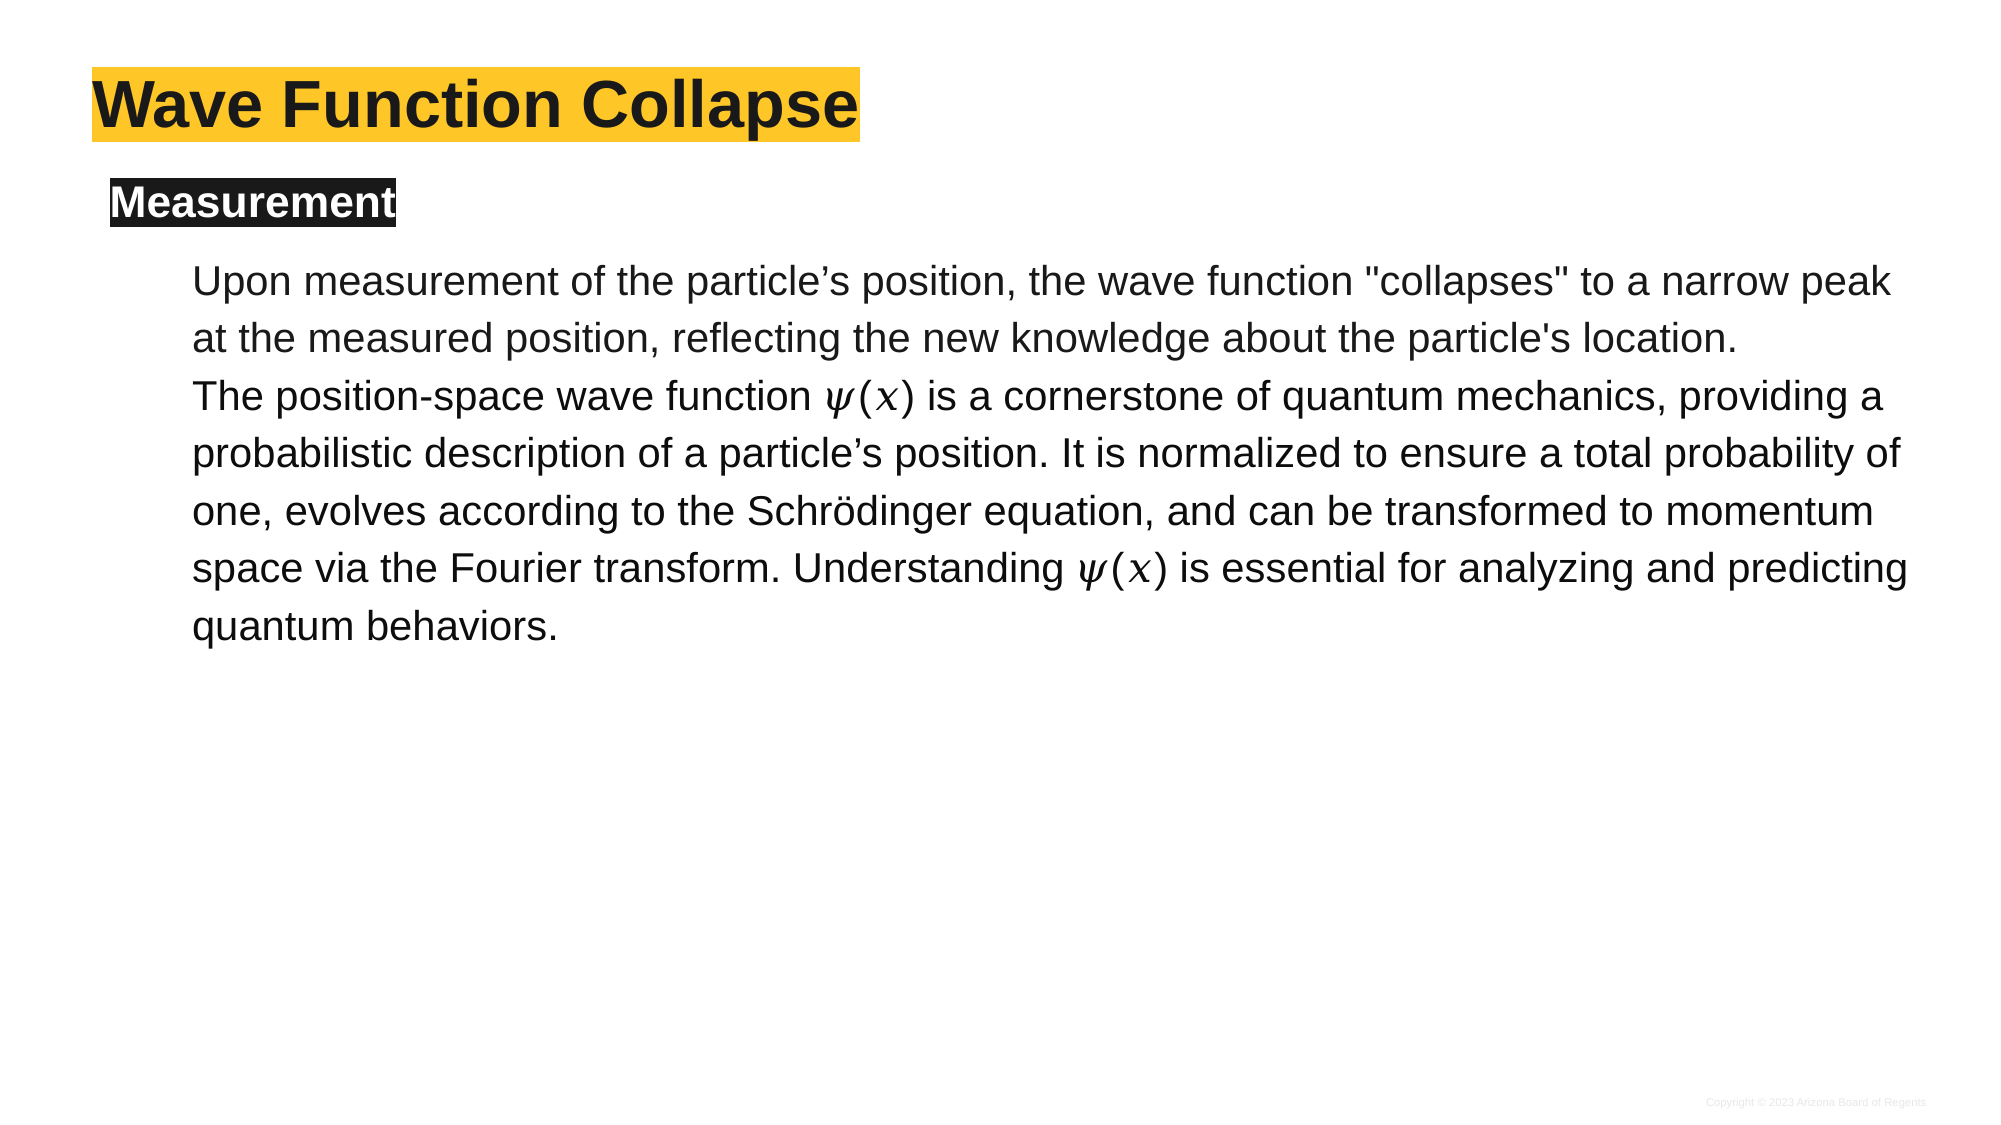

# Wave Function Collapse
Measurement
Upon measurement of the particle’s position, the wave function "collapses" to a narrow peak at the measured position, reflecting the new knowledge about the particle's location.
The position-space wave function 𝜓(𝑥) is a cornerstone of quantum mechanics, providing a probabilistic description of a particle’s position. It is normalized to ensure a total probability of one, evolves according to the Schrödinger equation, and can be transformed to momentum space via the Fourier transform. Understanding 𝜓(𝑥) is essential for analyzing and predicting quantum behaviors.